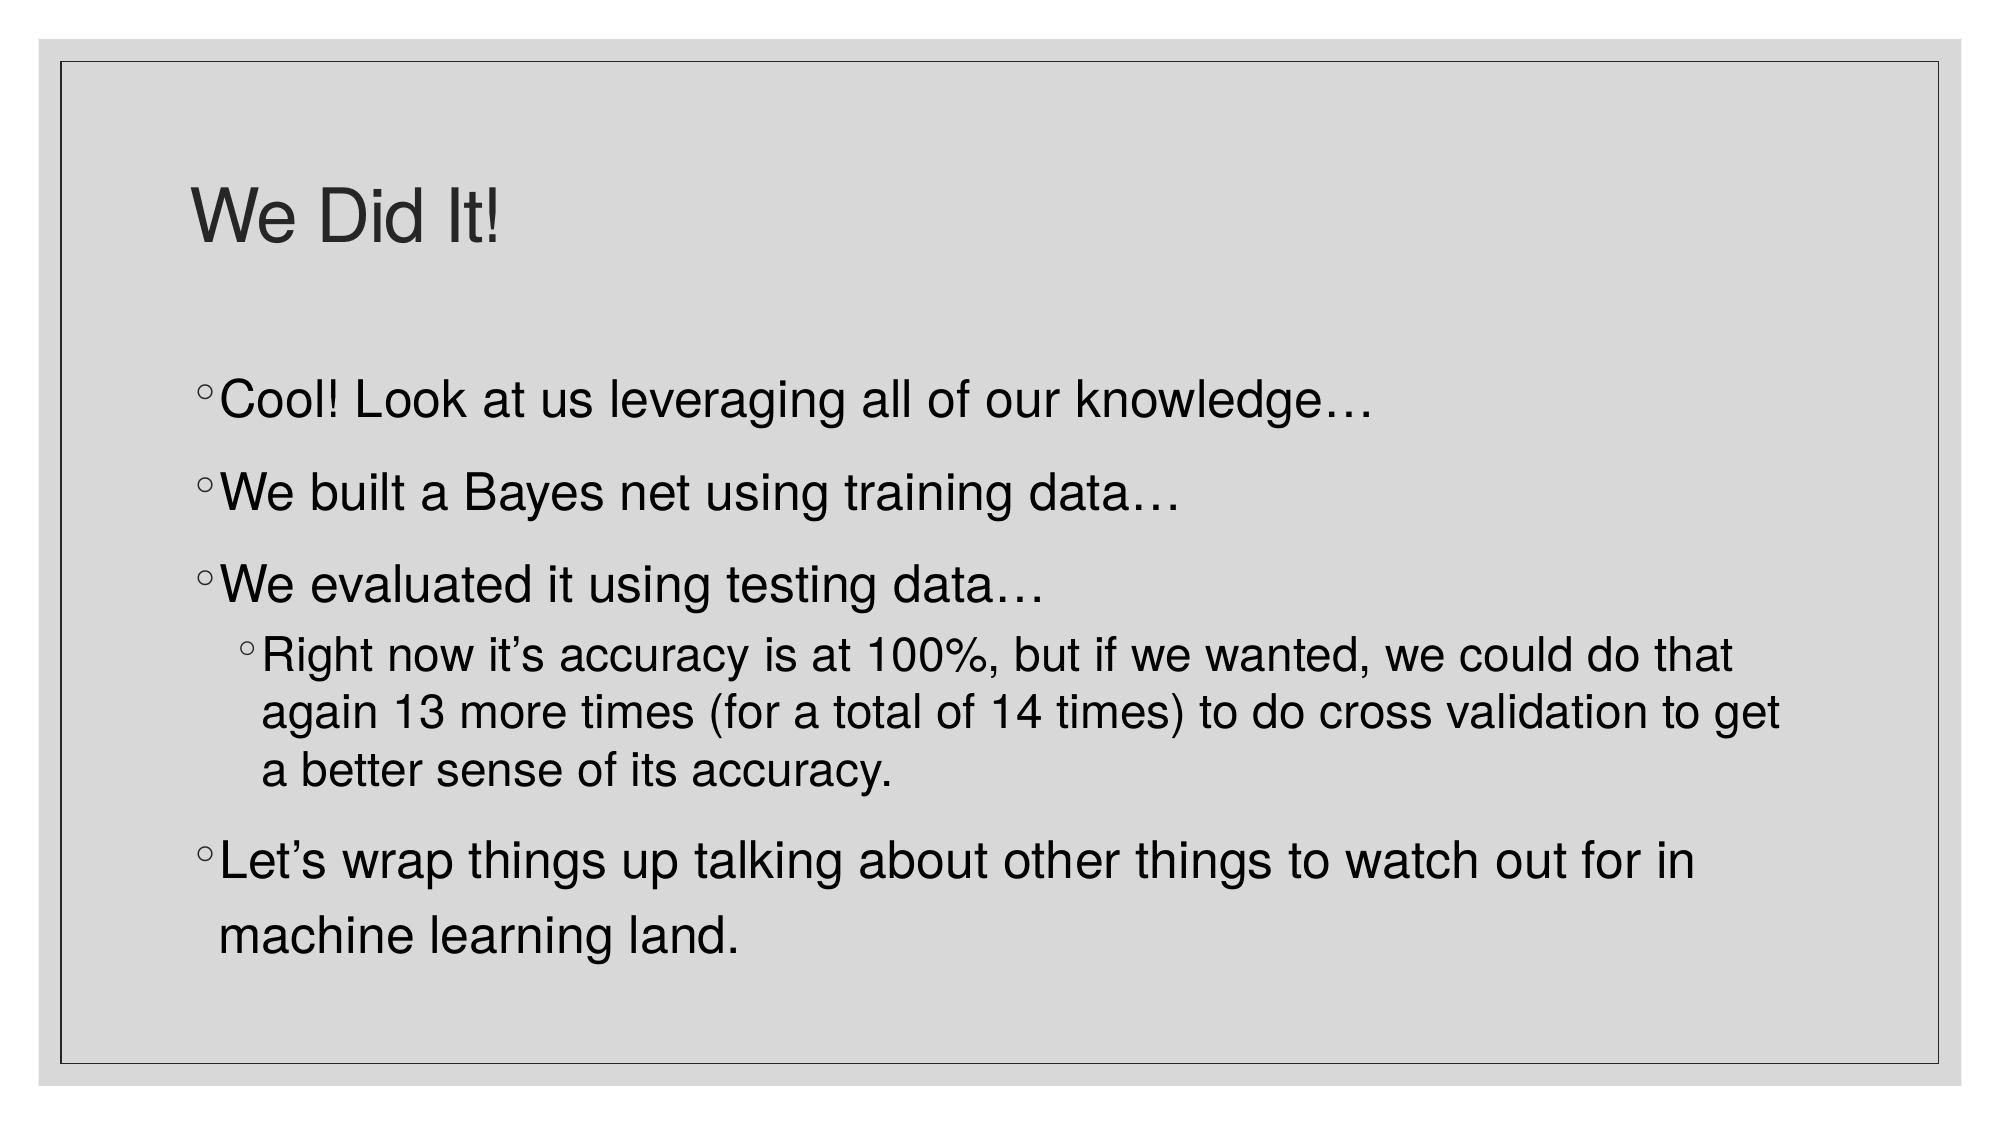

# We Did It!
Cool! Look at us leveraging all of our knowledge…
We built a Bayes net using training data…
We evaluated it using testing data…
Right now it’s accuracy is at 100%, but if we wanted, we could do that again 13 more times (for a total of 14 times) to do cross validation to get a better sense of its accuracy.
Let’s wrap things up talking about other things to watch out for in machine learning land.